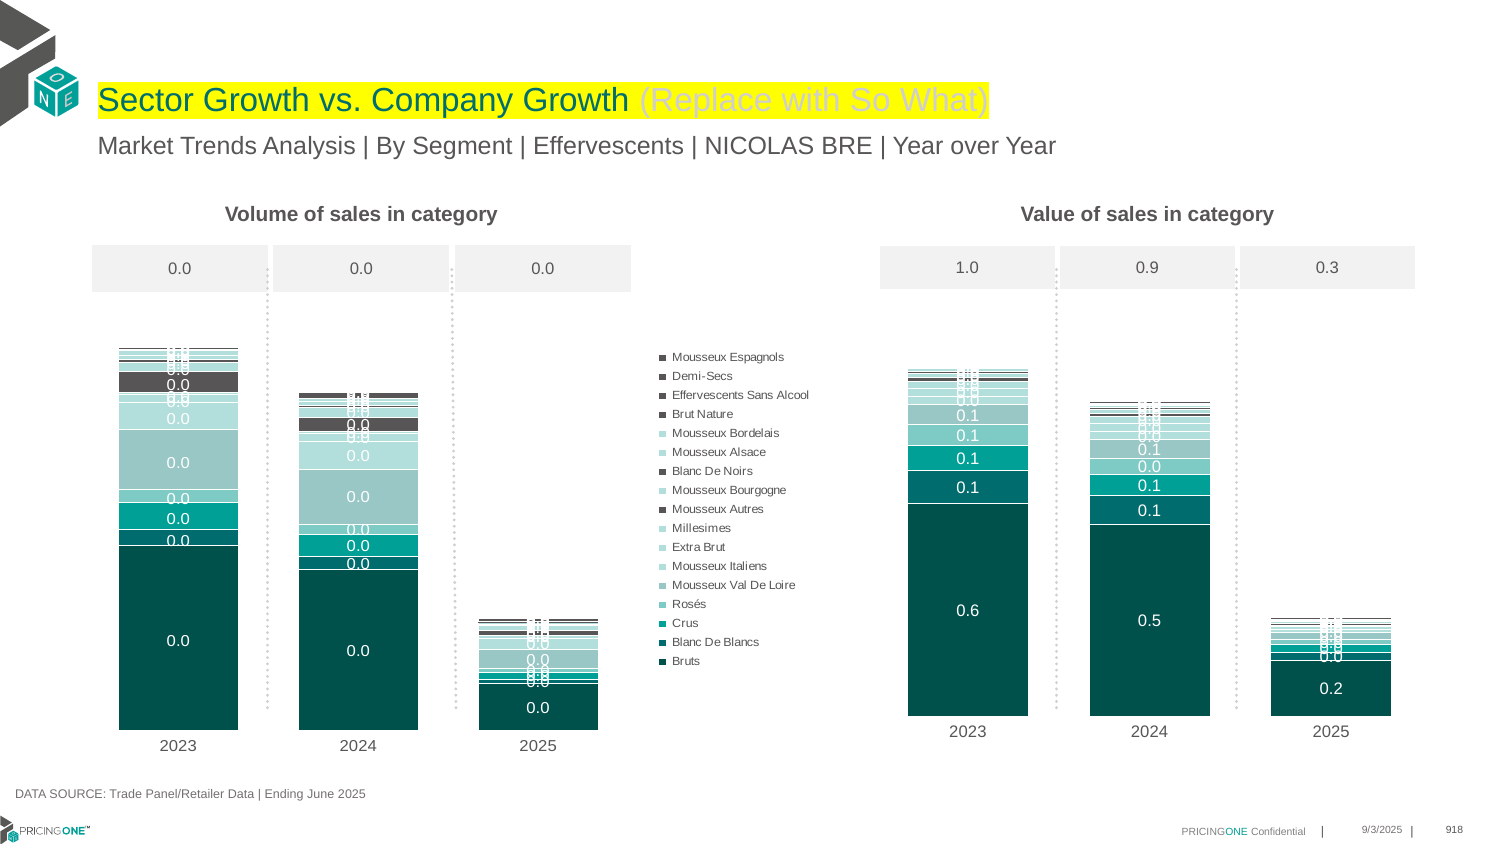

# Sector Growth vs. Company Growth (Replace with So What)
Market Trends Analysis | By Segment | Effervescents | NICOLAS BRE | Year over Year
| Value of sales in category |  |  |
| --- | --- | --- |
| 1.0 | 0.9 | 0.3 |
| Volume of sales in category |  |  |
| --- | --- | --- |
| 0.0 | 0.0 | 0.0 |

### Chart

| Category | Bruts | Blanc De Blancs | Crus | Rosés | Mousseux Val De Loire | Mousseux Italiens | Extra Brut | Millesimes | Mousseux Autres | Mousseux Bourgogne | Blanc De Noirs | Mousseux Alsace | Mousseux Bordelais | Brut Nature | Effervescents Sans Alcool | Demi-Secs | Mousseux Espagnols |
|---|---|---|---|---|---|---|---|---|---|---|---|---|---|---|---|---|---|
| 2023 | 0.608135 | 0.094661 | 0.072414 | 0.059976 | 0.057333 | 0.02453 | 0.022837 | 0.018753 | 0.012457 | 0.010382 | 0.006989 | 0.006846 | 0.004629 | 0.003228 | 0.003024 | 0.001612 | 1.4e-05 |
| 2024 | 0.549009 | 0.082145 | 0.062006 | 0.044585 | 0.053658 | 0.023501 | 0.02236 | 0.020163 | 0.009516 | 0.01077 | 0.006917 | 0.006316 | 0.002916 | 0.001697 | 0.006794 | 0.002147 | 0.0 |
| 2025 | 0.158511 | 0.024755 | 0.021965 | 0.015295 | 0.019077 | 0.00977 | 0.007784 | 0.002996 | 0.004077 | 0.006657 | 0.002701 | 0.002895 | 0.000613 | 0.000706 | 0.004376 | 0.000513 | 0.0 |

### Chart

| Category | Bruts | Blanc De Blancs | Crus | Rosés | Mousseux Val De Loire | Mousseux Italiens | Extra Brut | Millesimes | Mousseux Autres | Mousseux Bourgogne | Blanc De Noirs | Mousseux Alsace | Mousseux Bordelais | Brut Nature | Effervescents Sans Alcool | Demi-Secs | Mousseux Espagnols |
|---|---|---|---|---|---|---|---|---|---|---|---|---|---|---|---|---|---|
| 2023 | 0.012845 | 0.001076 | 0.001886 | 0.000854 | 0.004208 | 0.001855 | 0.000569 | 0.000124 | 0.00144 | 0.000636 | 0.000168 | 0.000289 | 0.000372 | 5.3e-05 | 0.000162 | 4.2e-05 | 2e-06 |
| 2024 | 0.011136 | 0.000903 | 0.001563 | 0.000676 | 0.003802 | 0.001947 | 0.000553 | 0.000143 | 0.000965 | 0.000652 | 0.000148 | 0.000267 | 0.000218 | 2.6e-05 | 0.000367 | 4.4e-05 | 0.0 |
| 2025 | 0.003232 | 0.000282 | 0.000546 | 0.000246 | 0.001313 | 0.000784 | 0.000182 | 2.7e-05 | 0.000335 | 0.000358 | 6.1e-05 | 0.000121 | 4.9e-05 | 1.1e-05 | 0.00022 | 1.1e-05 | 0.0 |
DATA SOURCE: Trade Panel/Retailer Data | Ending June 2025

9/3/2025
918